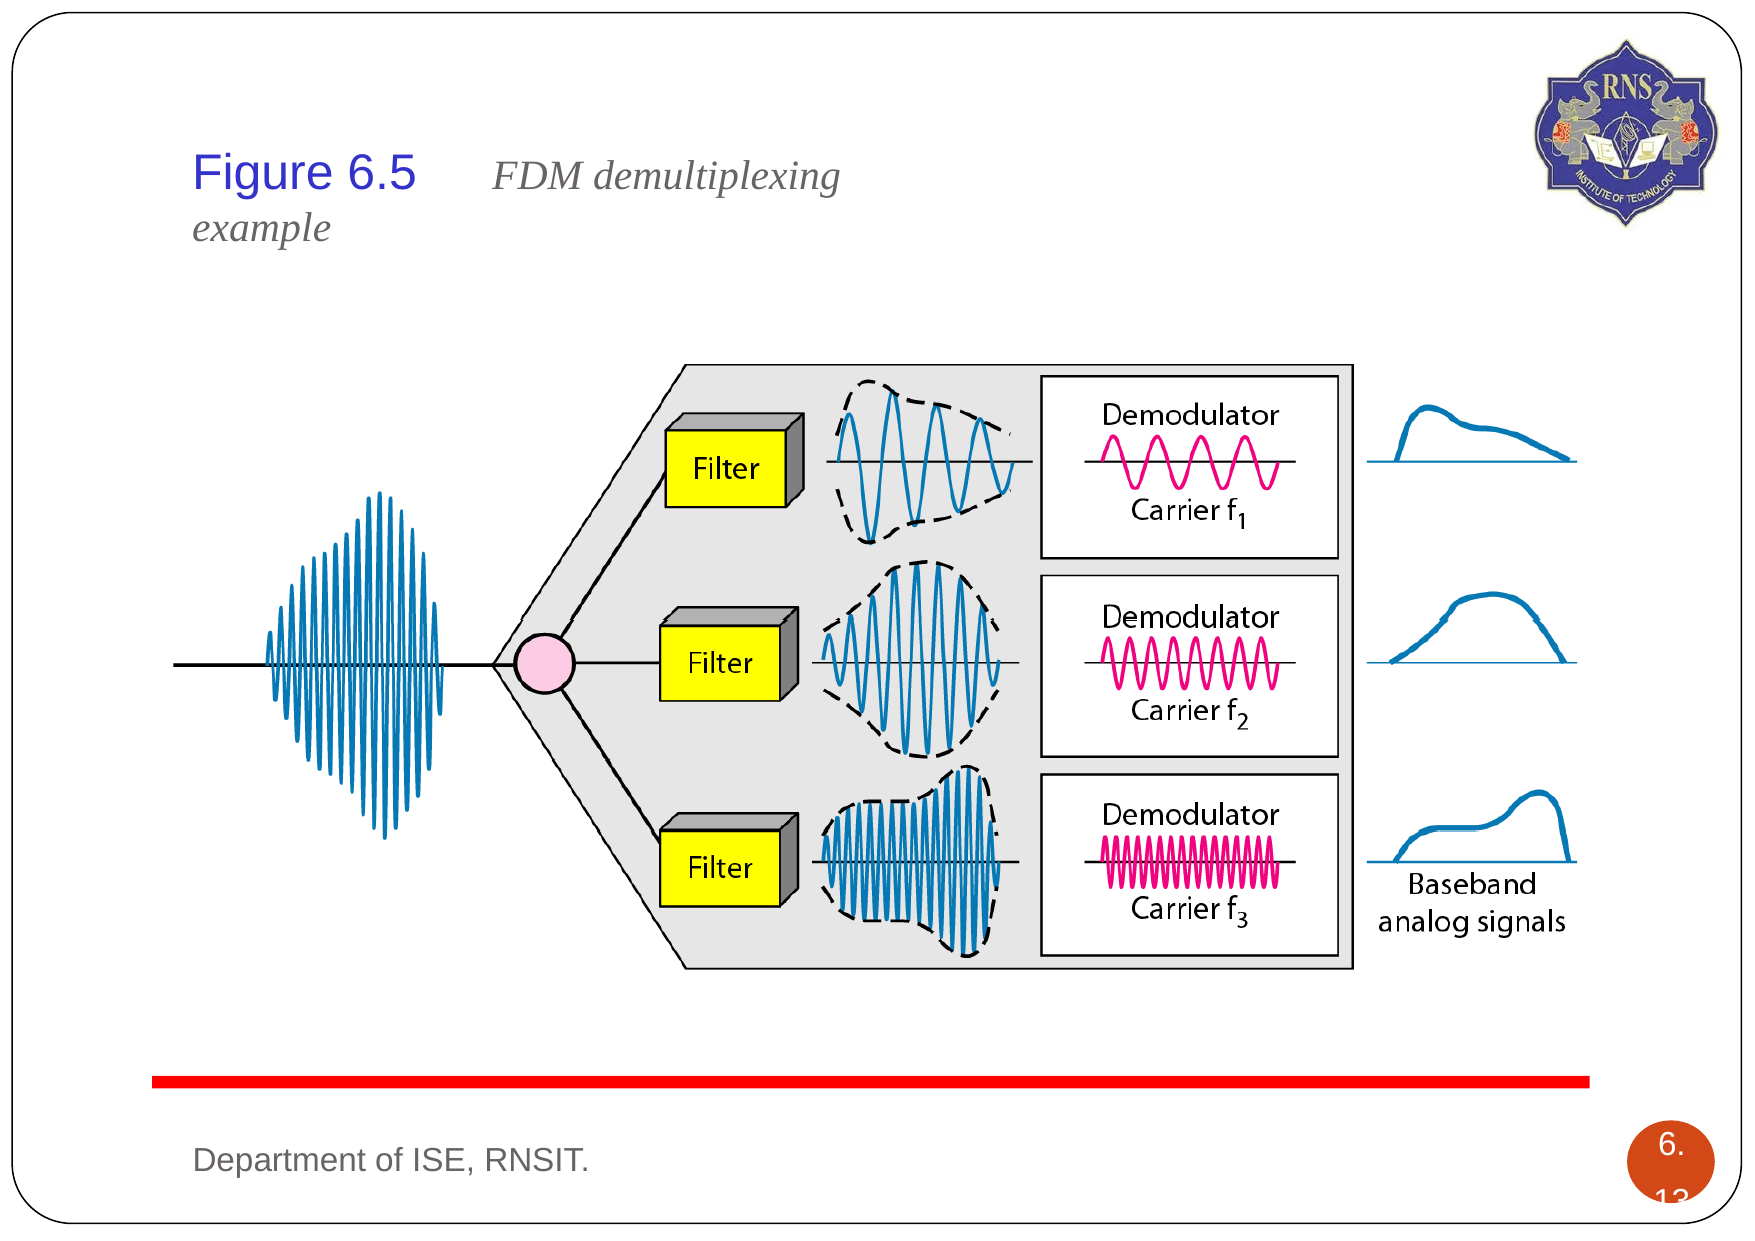

# Figure 6.5	FDM demultiplexing example

Department of ISE, RNSIT.
6.13